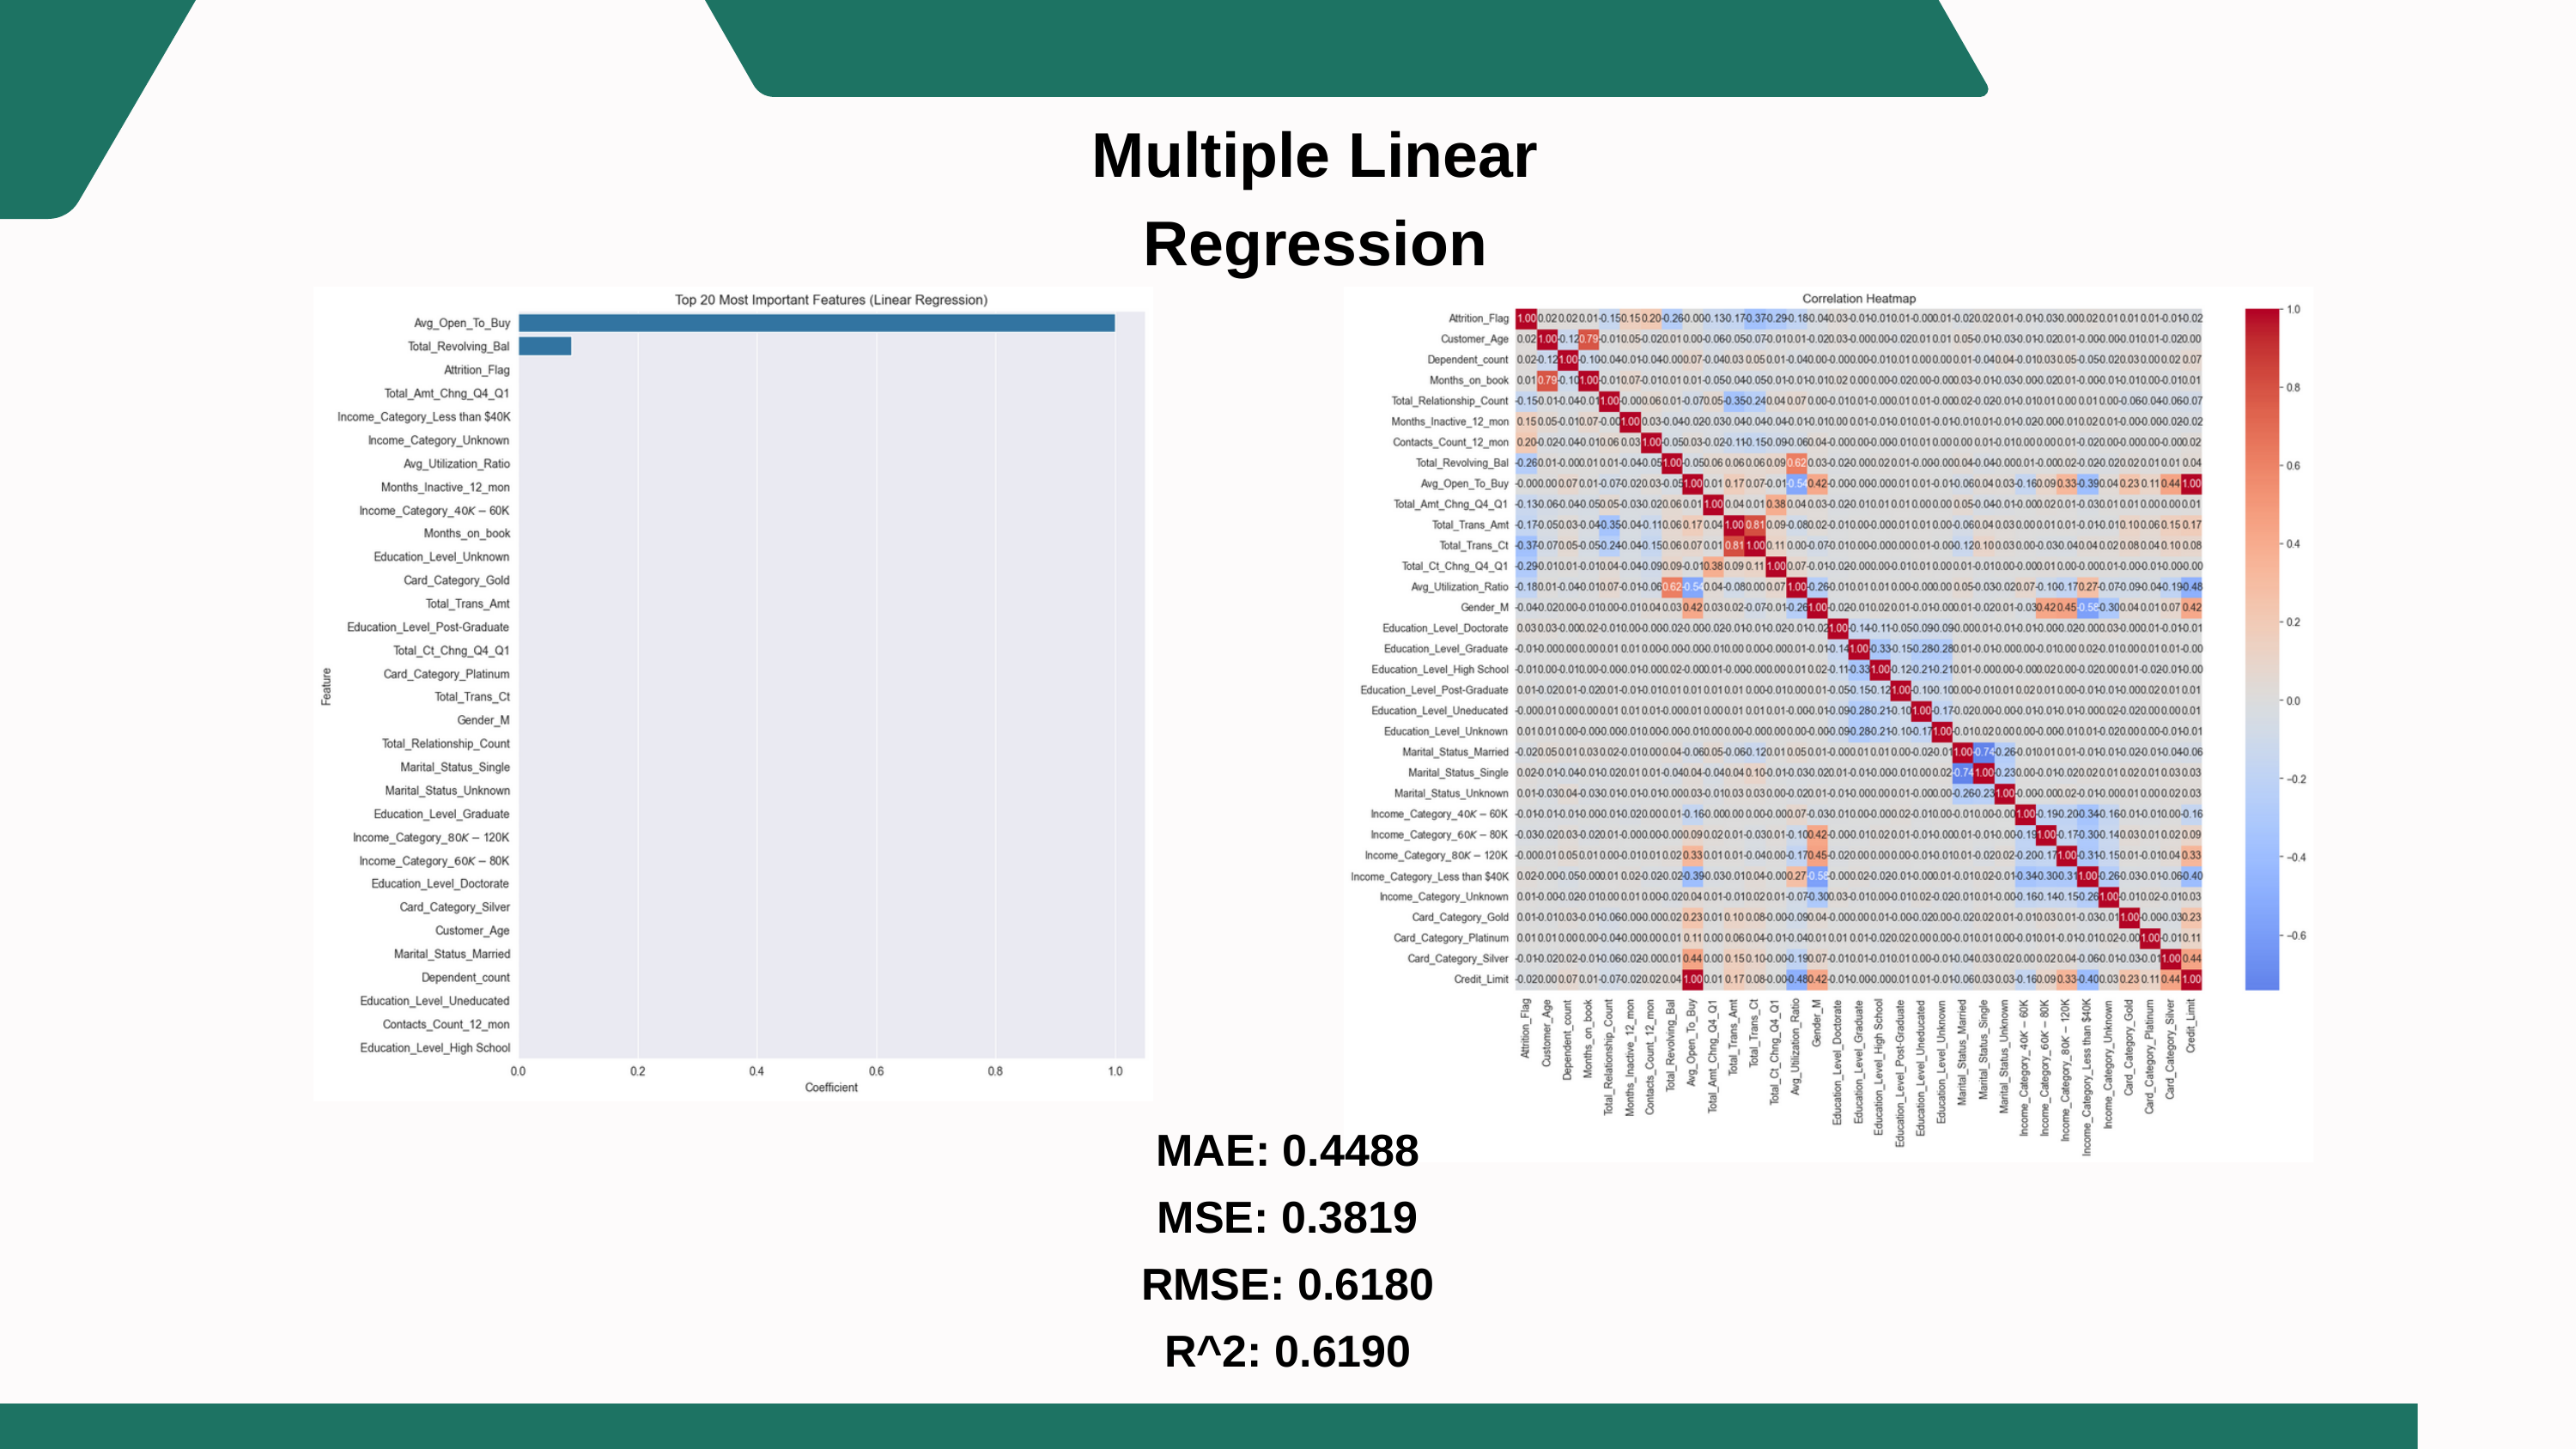

InAb
Multiple Linear Regression

MAE: 0.4488
MSE: 0.3819
RMSE: 0.6180
R^2: 0.6190